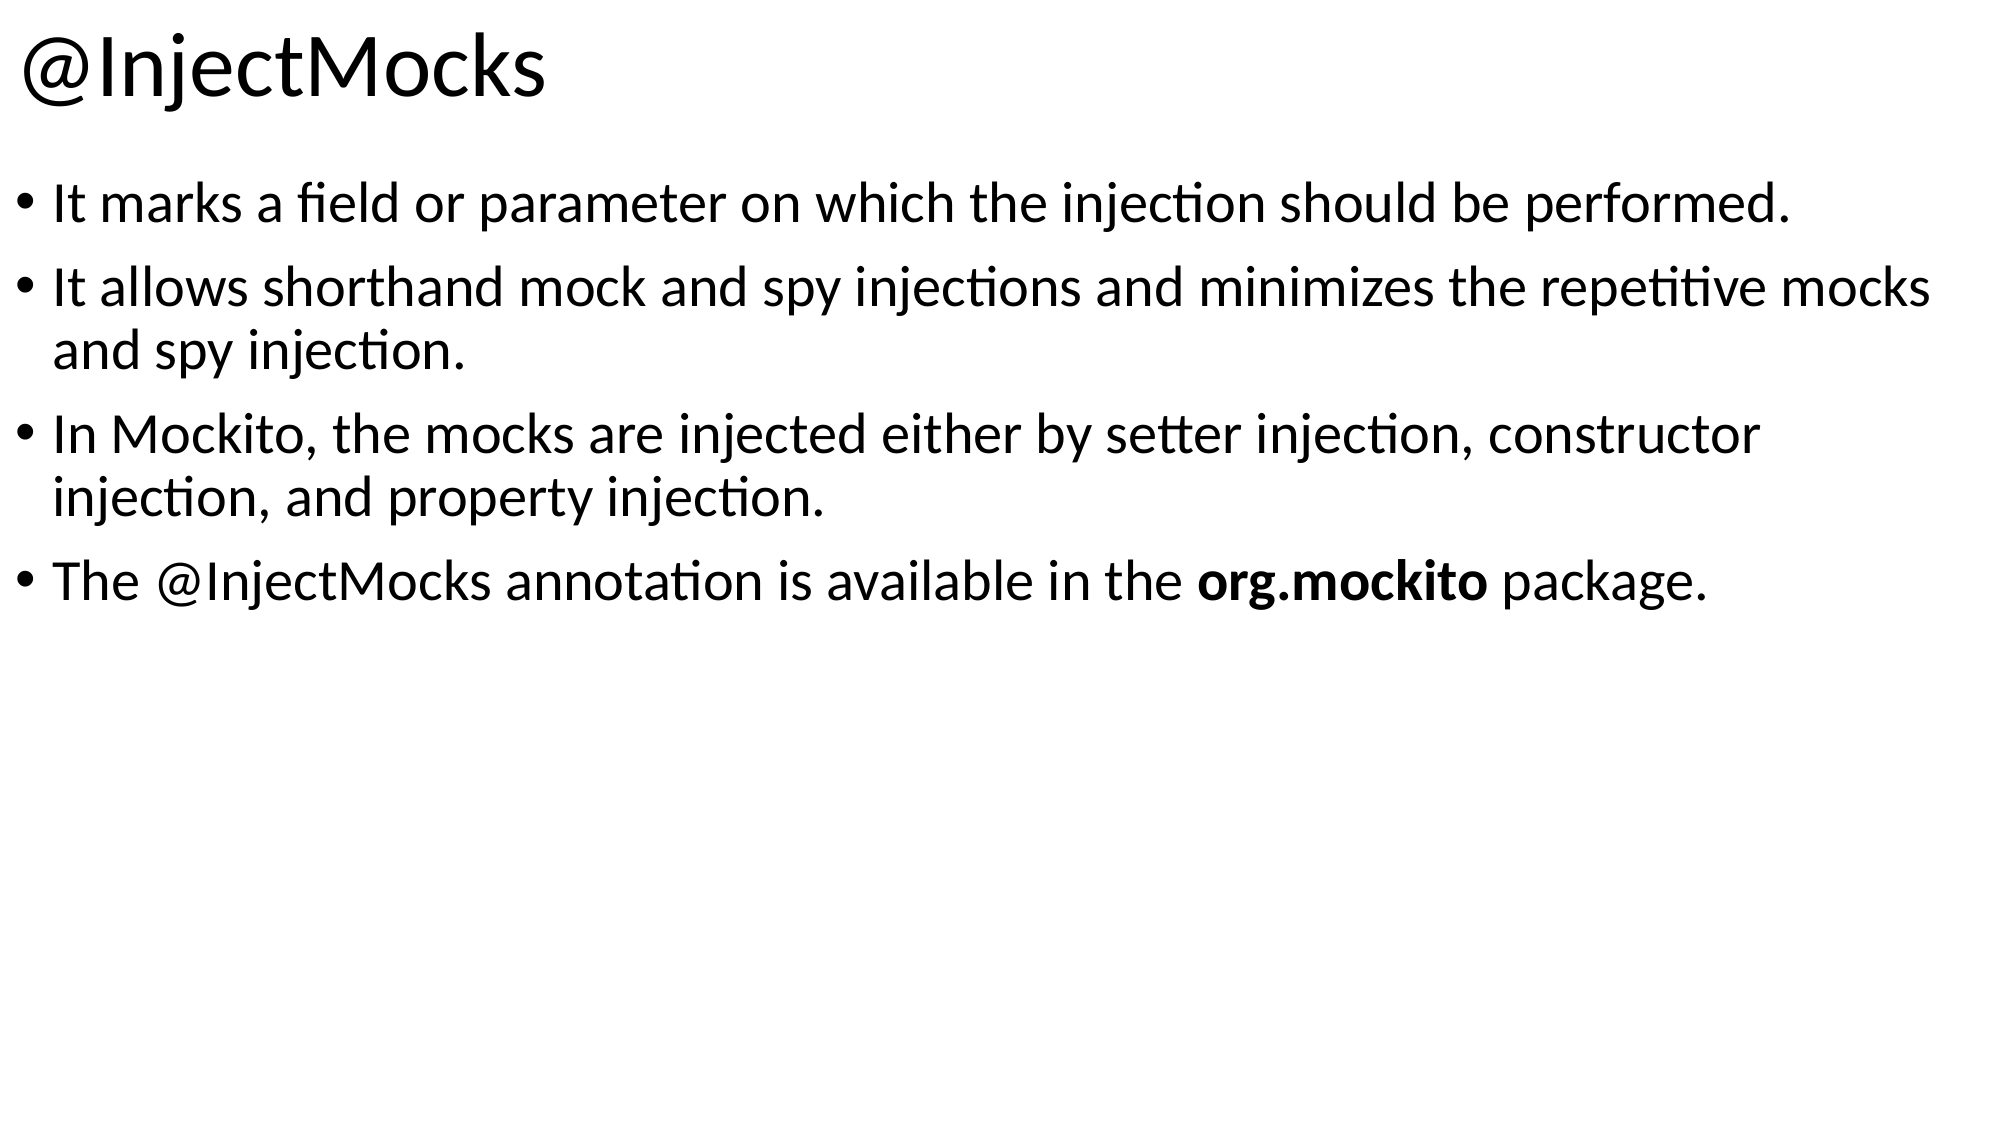

# @InjectMocks
It marks a field or parameter on which the injection should be performed.
It allows shorthand mock and spy injections and minimizes the repetitive mocks and spy injection.
In Mockito, the mocks are injected either by setter injection, constructor injection, and property injection.
The @InjectMocks annotation is available in the org.mockito package.